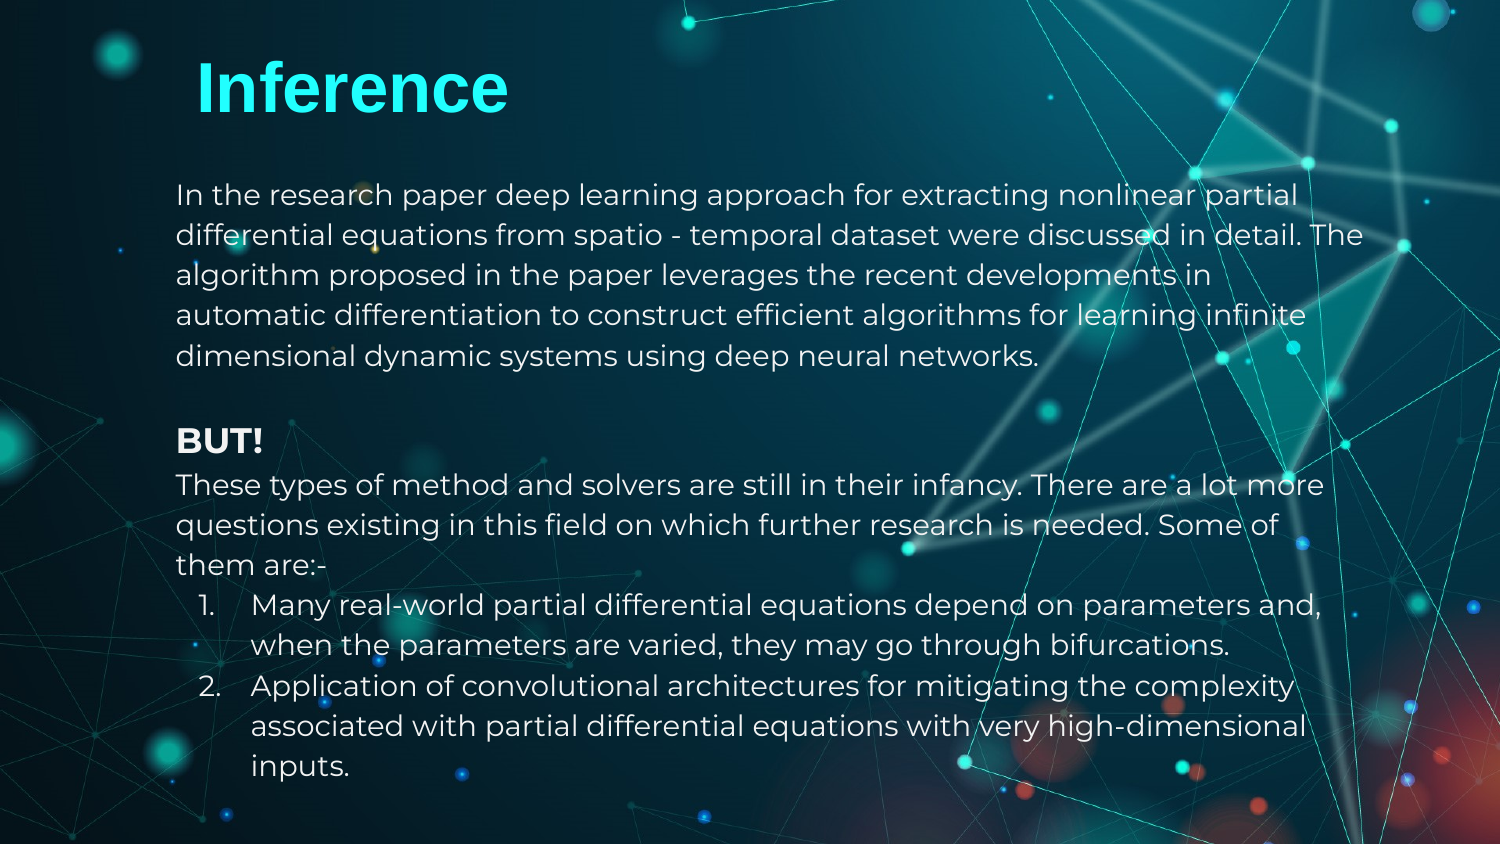

Inference
In the research paper deep learning approach for extracting nonlinear partial differential equations from spatio - temporal dataset were discussed in detail. The algorithm proposed in the paper leverages the recent developments in automatic differentiation to construct efficient algorithms for learning infinite dimensional dynamic systems using deep neural networks.

BUT!
These types of method and solvers are still in their infancy. There are a lot more questions existing in this field on which further research is needed. Some of them are:-
Many real-world partial differential equations depend on parameters and, when the parameters are varied, they may go through bifurcations.
Application of convolutional architectures for mitigating the complexity associated with partial differential equations with very high-dimensional inputs.